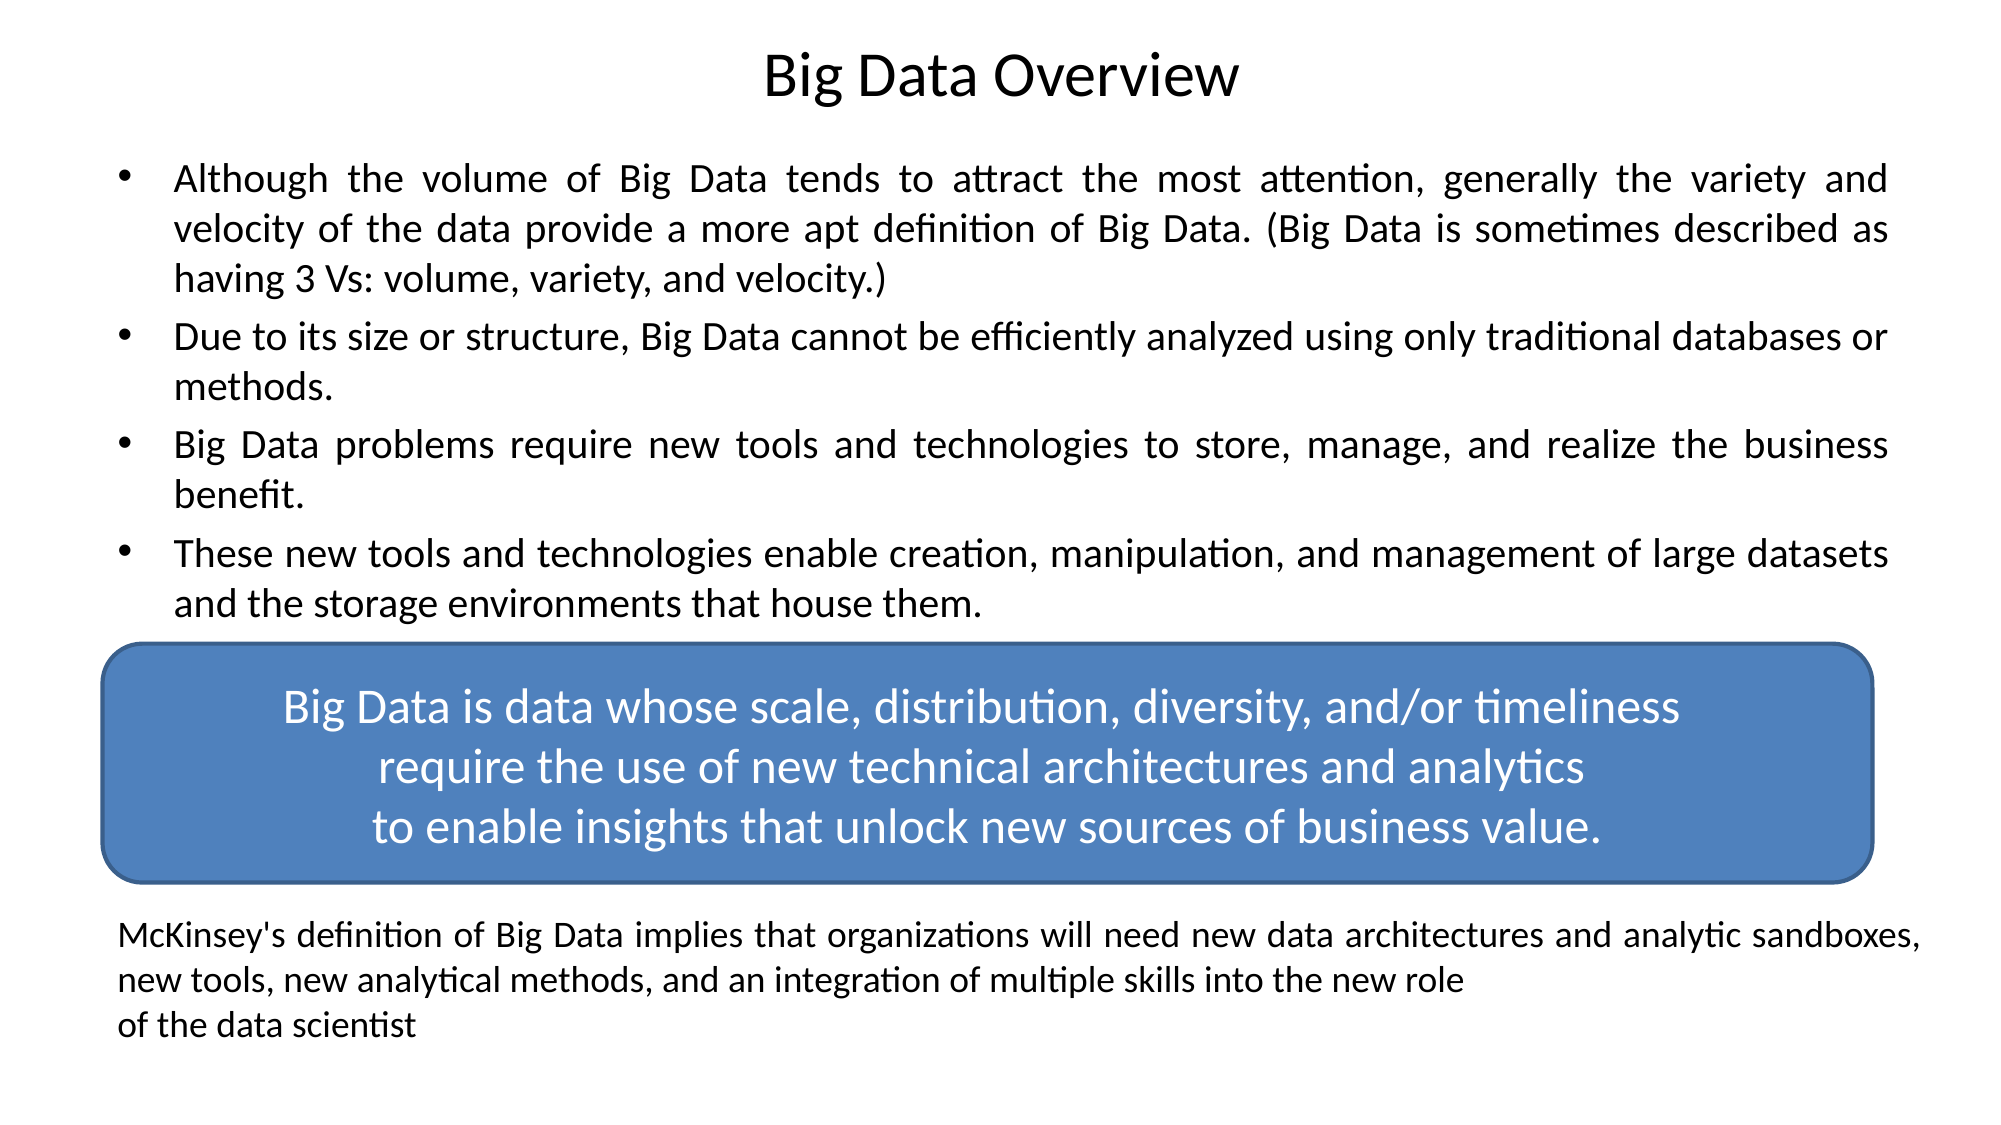

# Big Data Overview
Although the volume of Big Data tends to attract the most attention, generally the variety and velocity of the data provide a more apt definition of Big Data. (Big Data is sometimes described as having 3 Vs: volume, variety, and velocity.)
Due to its size or structure, Big Data cannot be efficiently analyzed using only traditional databases or methods.
Big Data problems require new tools and technologies to store, manage, and realize the business benefit.
These new tools and technologies enable creation, manipulation, and management of large datasets and the storage environments that house them.

Big Data is data whose scale, distribution, diversity, and/or timeliness
require the use of new technical architectures and analytics
to enable insights that unlock new sources of business value.
McKinsey's definition of Big Data implies that organizations will need new data architectures and analytic sandboxes, new tools, new analytical methods, and an integration of multiple skills into the new role
of the data scientist